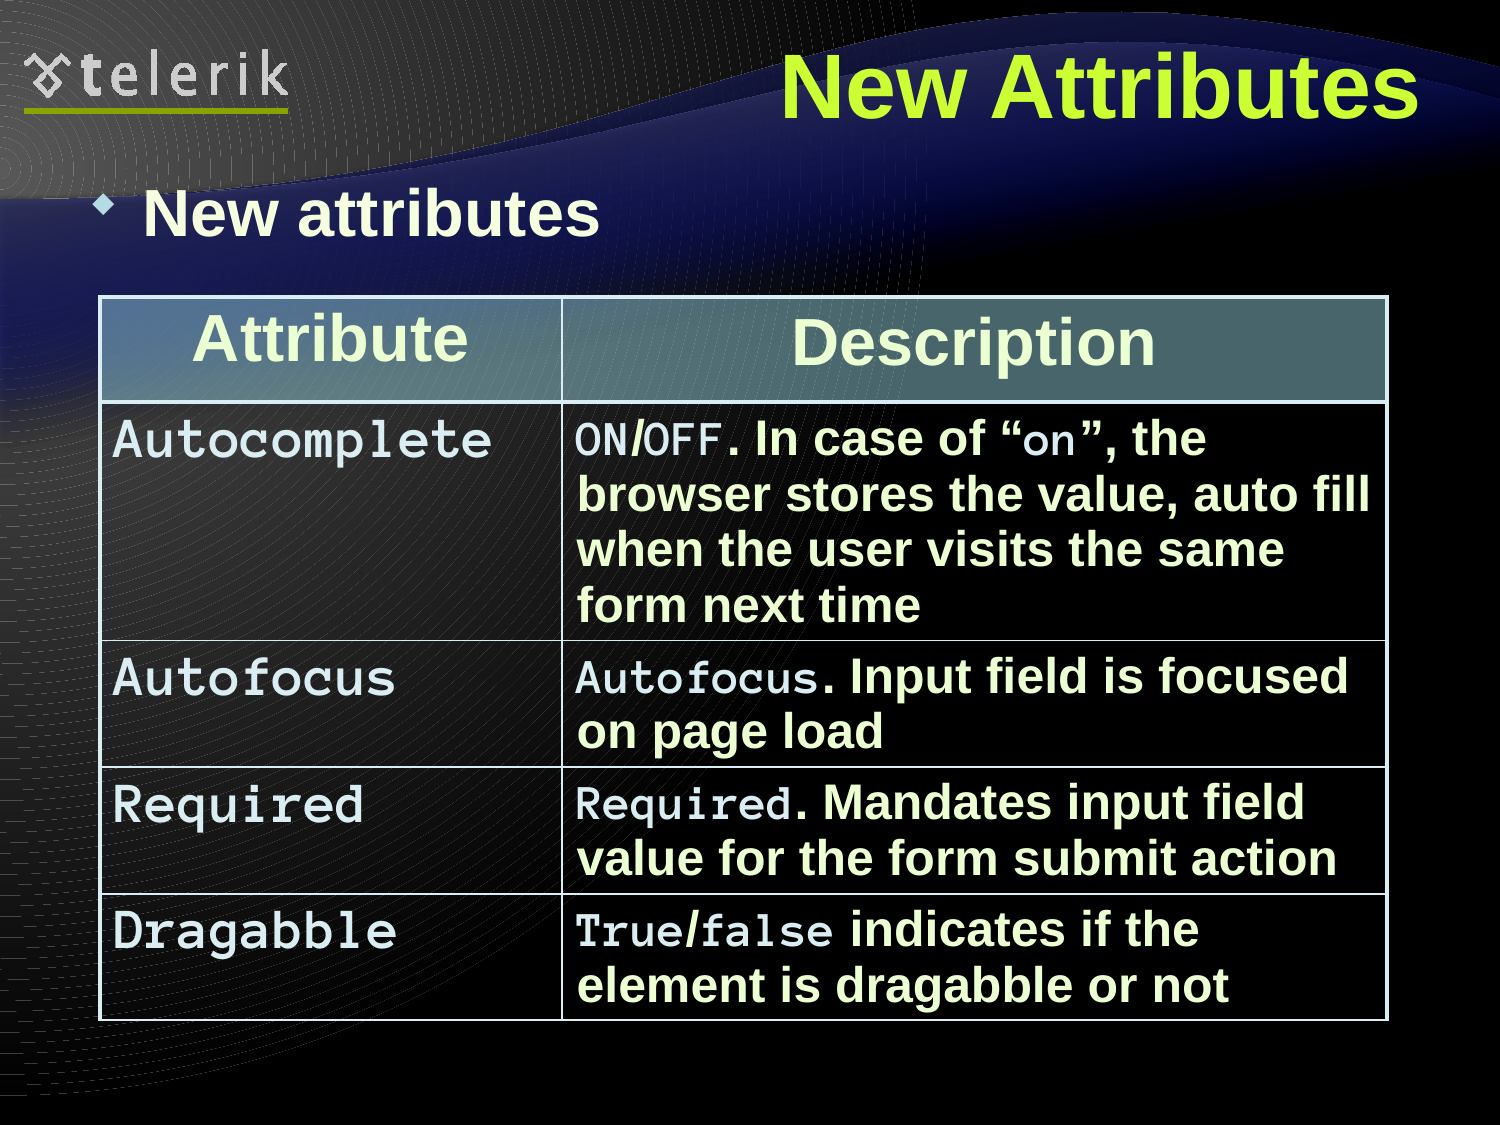

# New Attributes
New attributes

| Attribute | Description |
| --- | --- |
| Autocomplete | ON/OFF. In case of “on”, the browser stores the value, auto fill when the user visits the same form next time |
| Autofocus | Autofocus. Input field is focused on page load |
| Required | Required. Mandates input field value for the form submit action |
| Dragabble | True/false indicates if the element is dragabble or not |